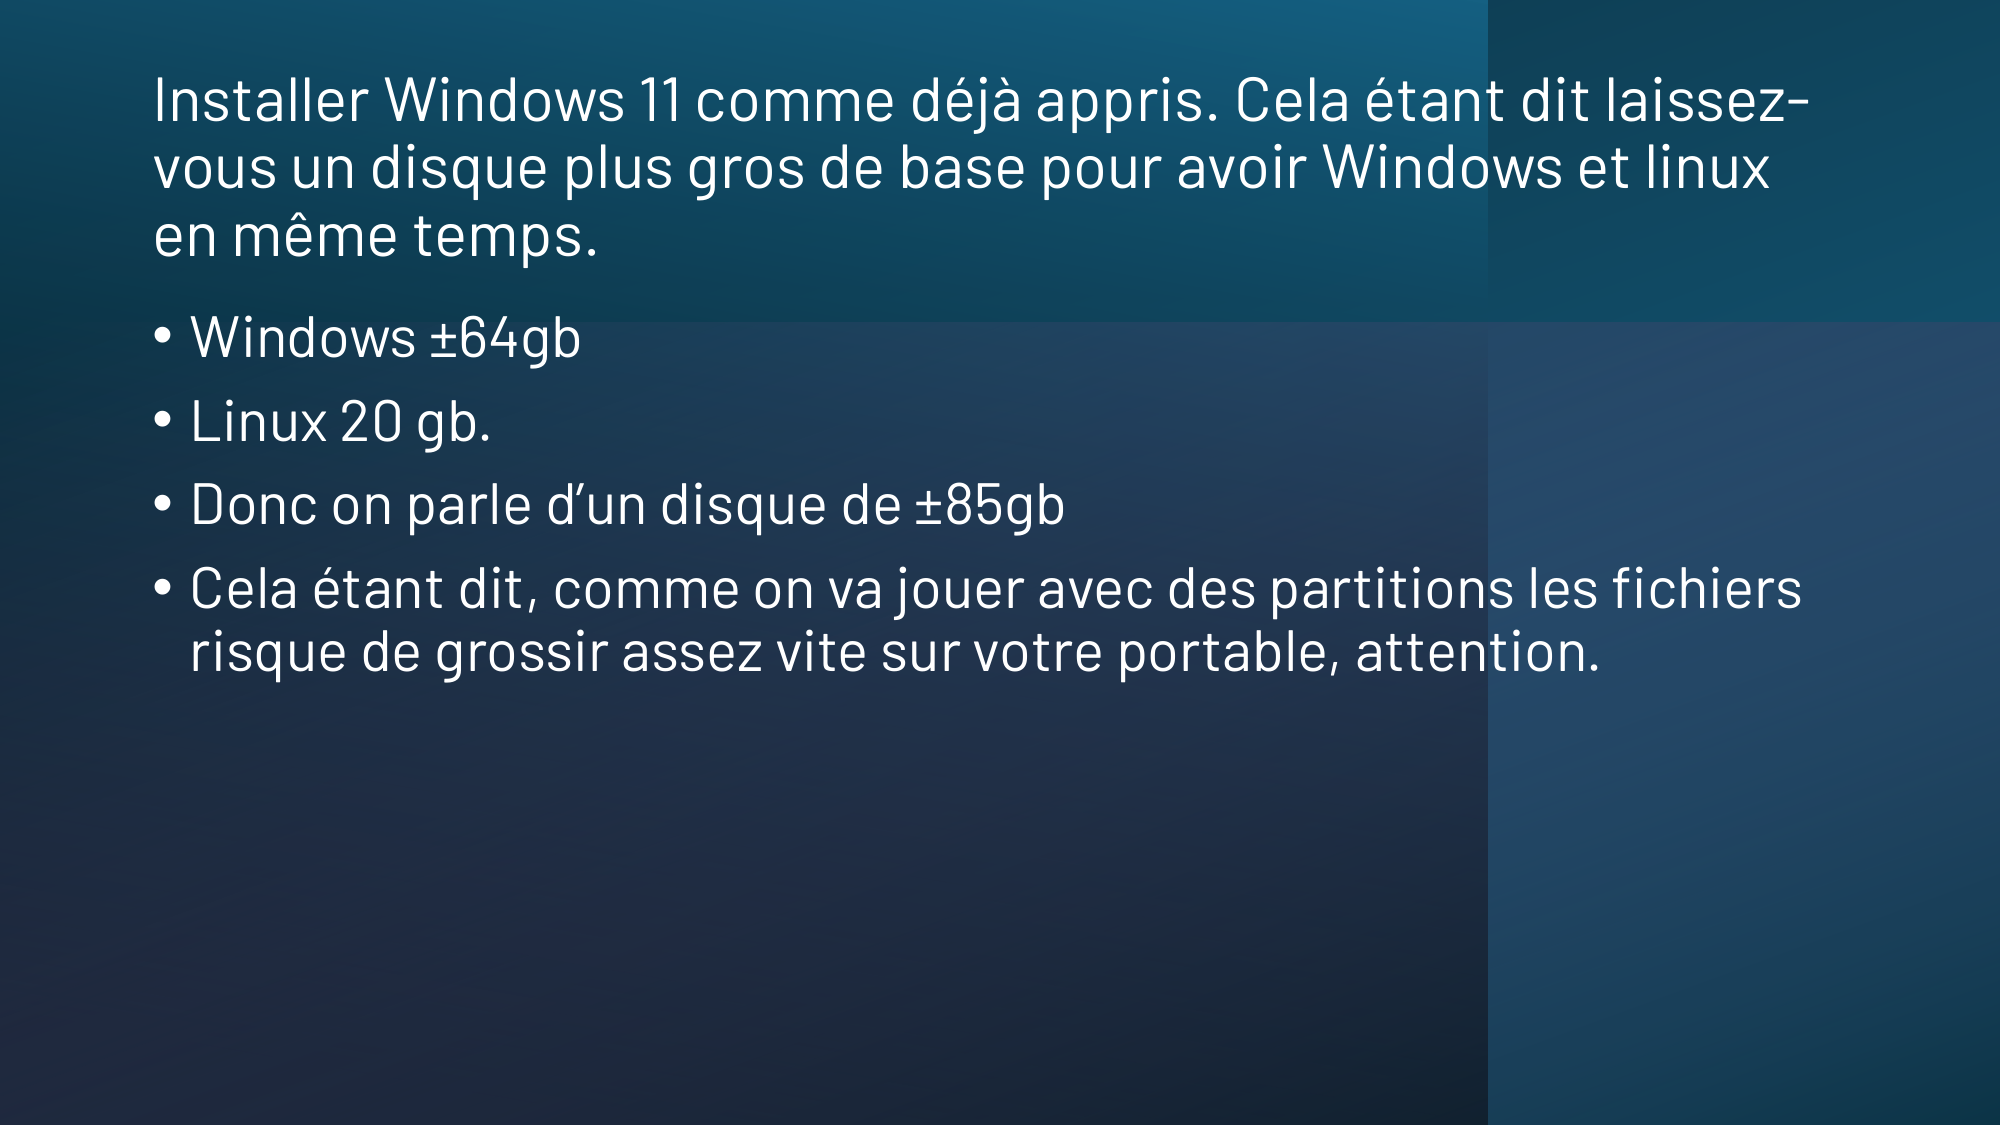

# Installer Windows 11 comme déjà appris. Cela étant dit laissez-vous un disque plus gros de base pour avoir Windows et linux en même temps.
Windows ±64gb
Linux 20 gb.
Donc on parle d’un disque de ±85gb
Cela étant dit, comme on va jouer avec des partitions les fichiers risque de grossir assez vite sur votre portable, attention.